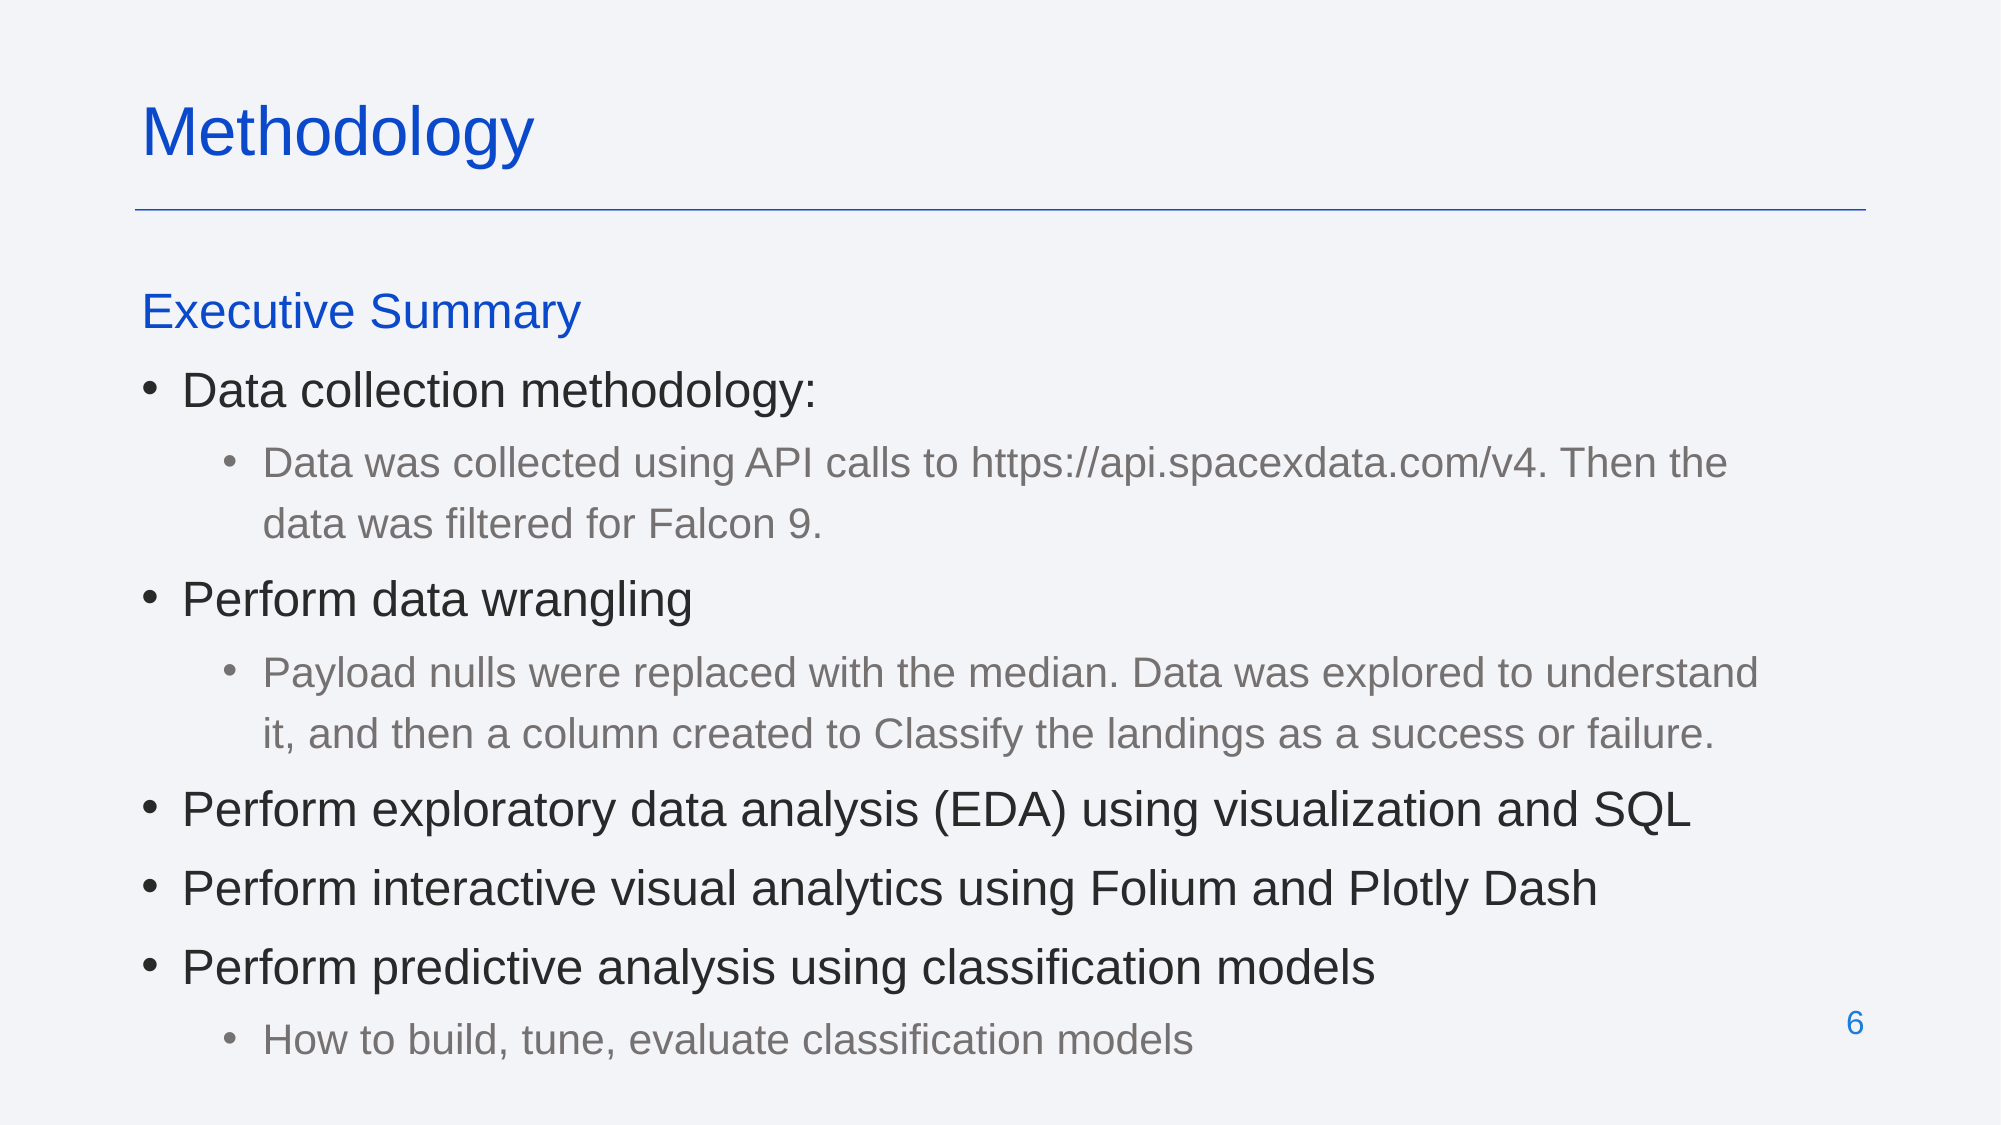

Methodology
Executive Summary
Data collection methodology:
Data was collected using API calls to https://api.spacexdata.com/v4. Then the data was filtered for Falcon 9.
Perform data wrangling
Payload nulls were replaced with the median. Data was explored to understand it, and then a column created to Classify the landings as a success or failure.
Perform exploratory data analysis (EDA) using visualization and SQL
Perform interactive visual analytics using Folium and Plotly Dash
Perform predictive analysis using classification models
How to build, tune, evaluate classification models

6